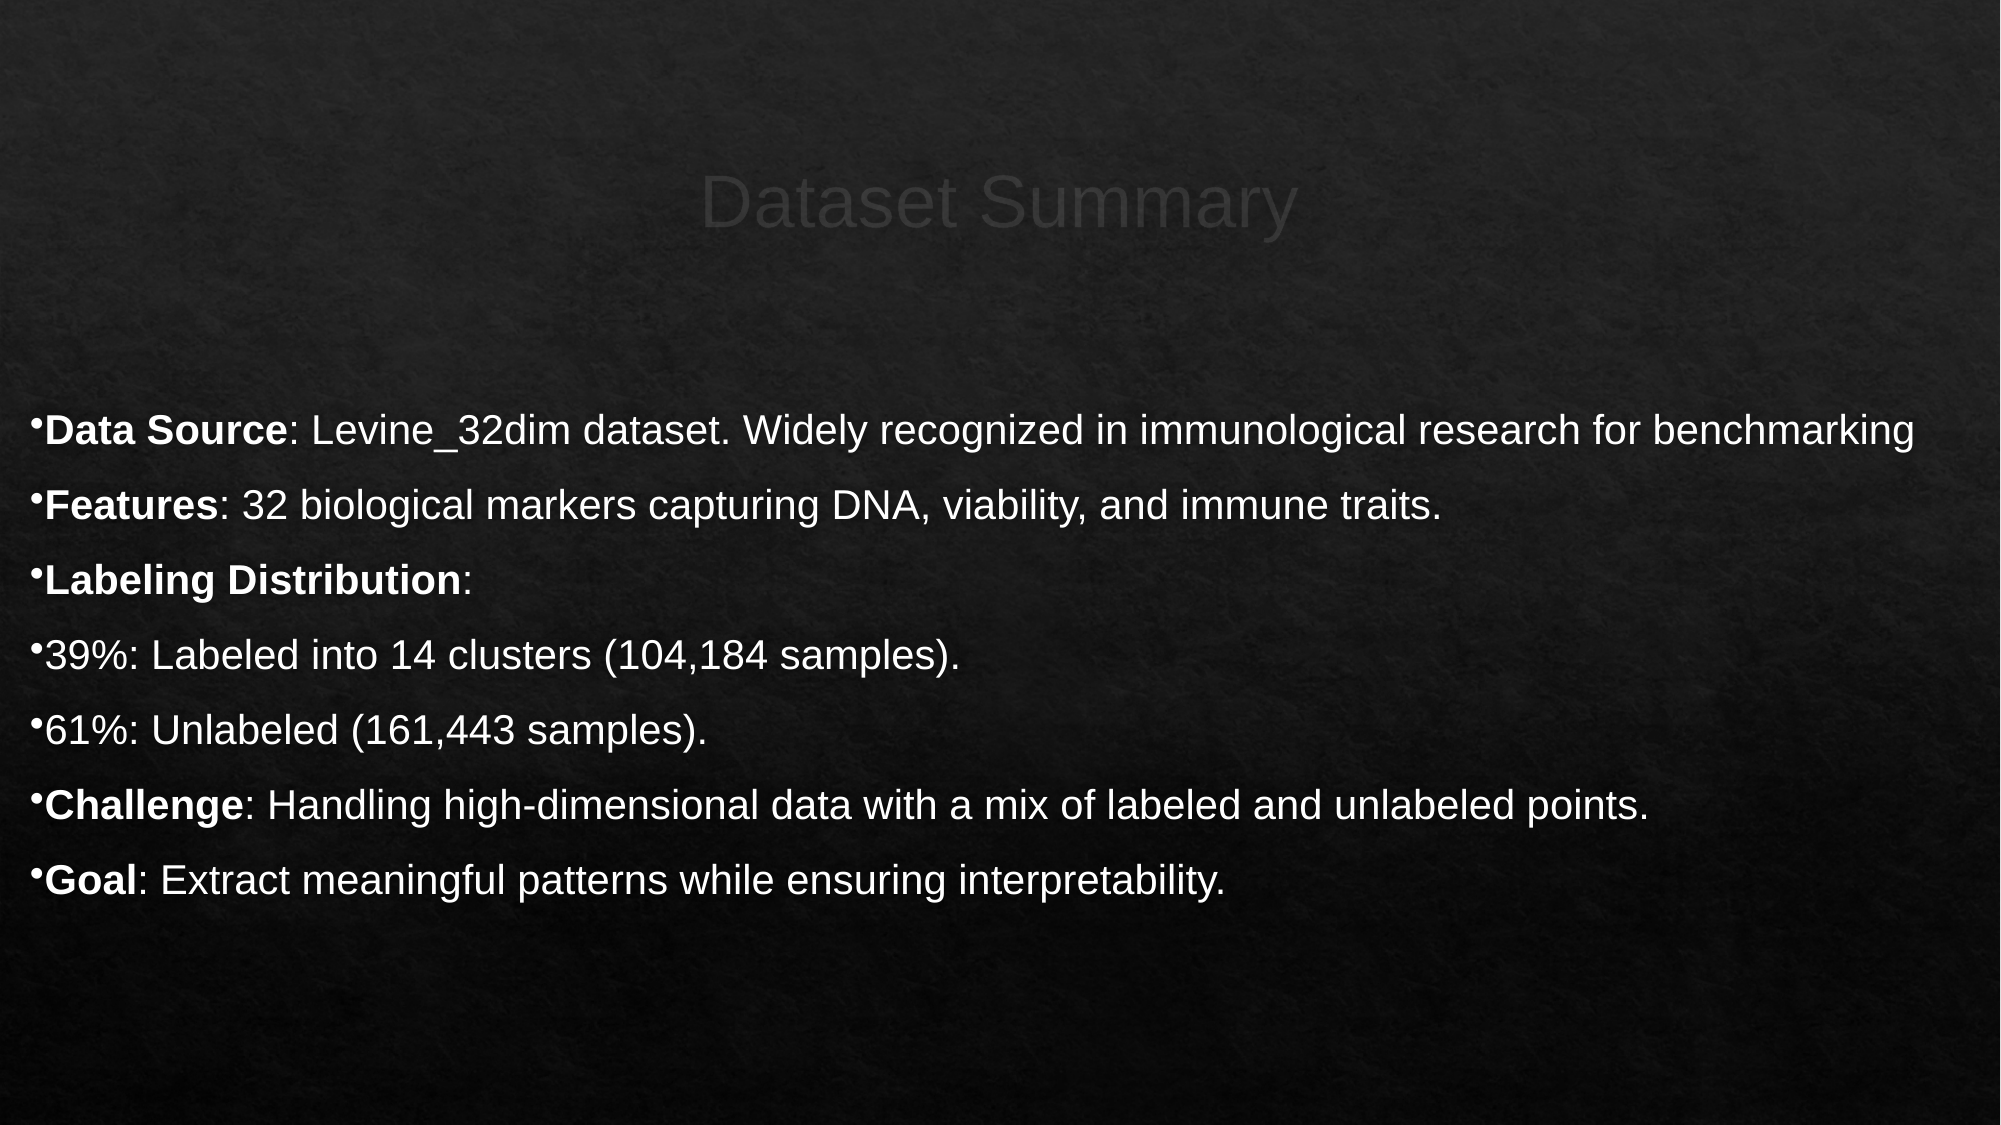

# Dataset Summary
Data Source: Levine_32dim dataset. Widely recognized in immunological research for benchmarking
Features: 32 biological markers capturing DNA, viability, and immune traits.
Labeling Distribution:
39%: Labeled into 14 clusters (104,184 samples).
61%: Unlabeled (161,443 samples).
Challenge: Handling high-dimensional data with a mix of labeled and unlabeled points.
Goal: Extract meaningful patterns while ensuring interpretability.